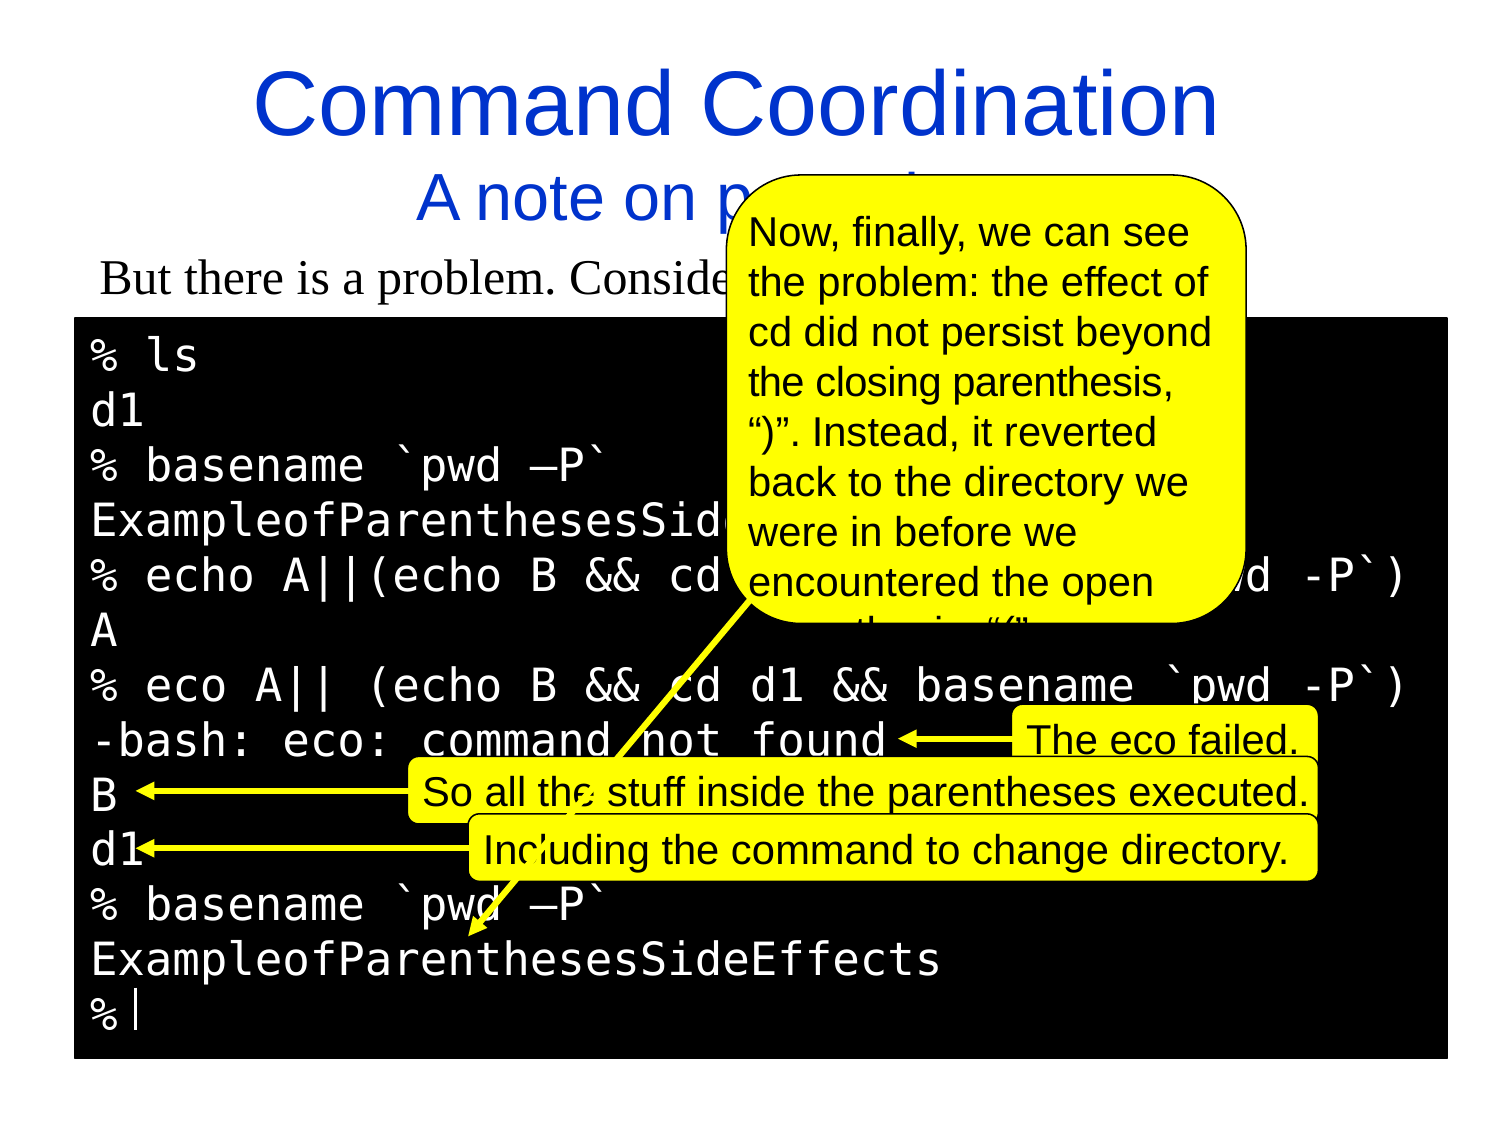

Command Coordination
A note on parentheses
Now, finally, we can see the problem: the effect of cd did not persist beyond the closing parenthesis, “)”. Instead, it reverted back to the directory we were in before we encountered the open parenthesis, “(”.
 But there is a problem. Consider:
% ls
d1
% basename `pwd –P`
ExampleofParenthesesSideEffects
% echo A||(echo B && cd d1 && basename `pwd -P`)
A
% eco A|| (echo B && cd d1 && basename `pwd -P`)
-bash: eco: command not found
B
d1
% basename `pwd –P`
ExampleofParenthesesSideEffects
%
 The eco failed.
 So all the stuff inside the parentheses executed.
 Including the command to change directory.